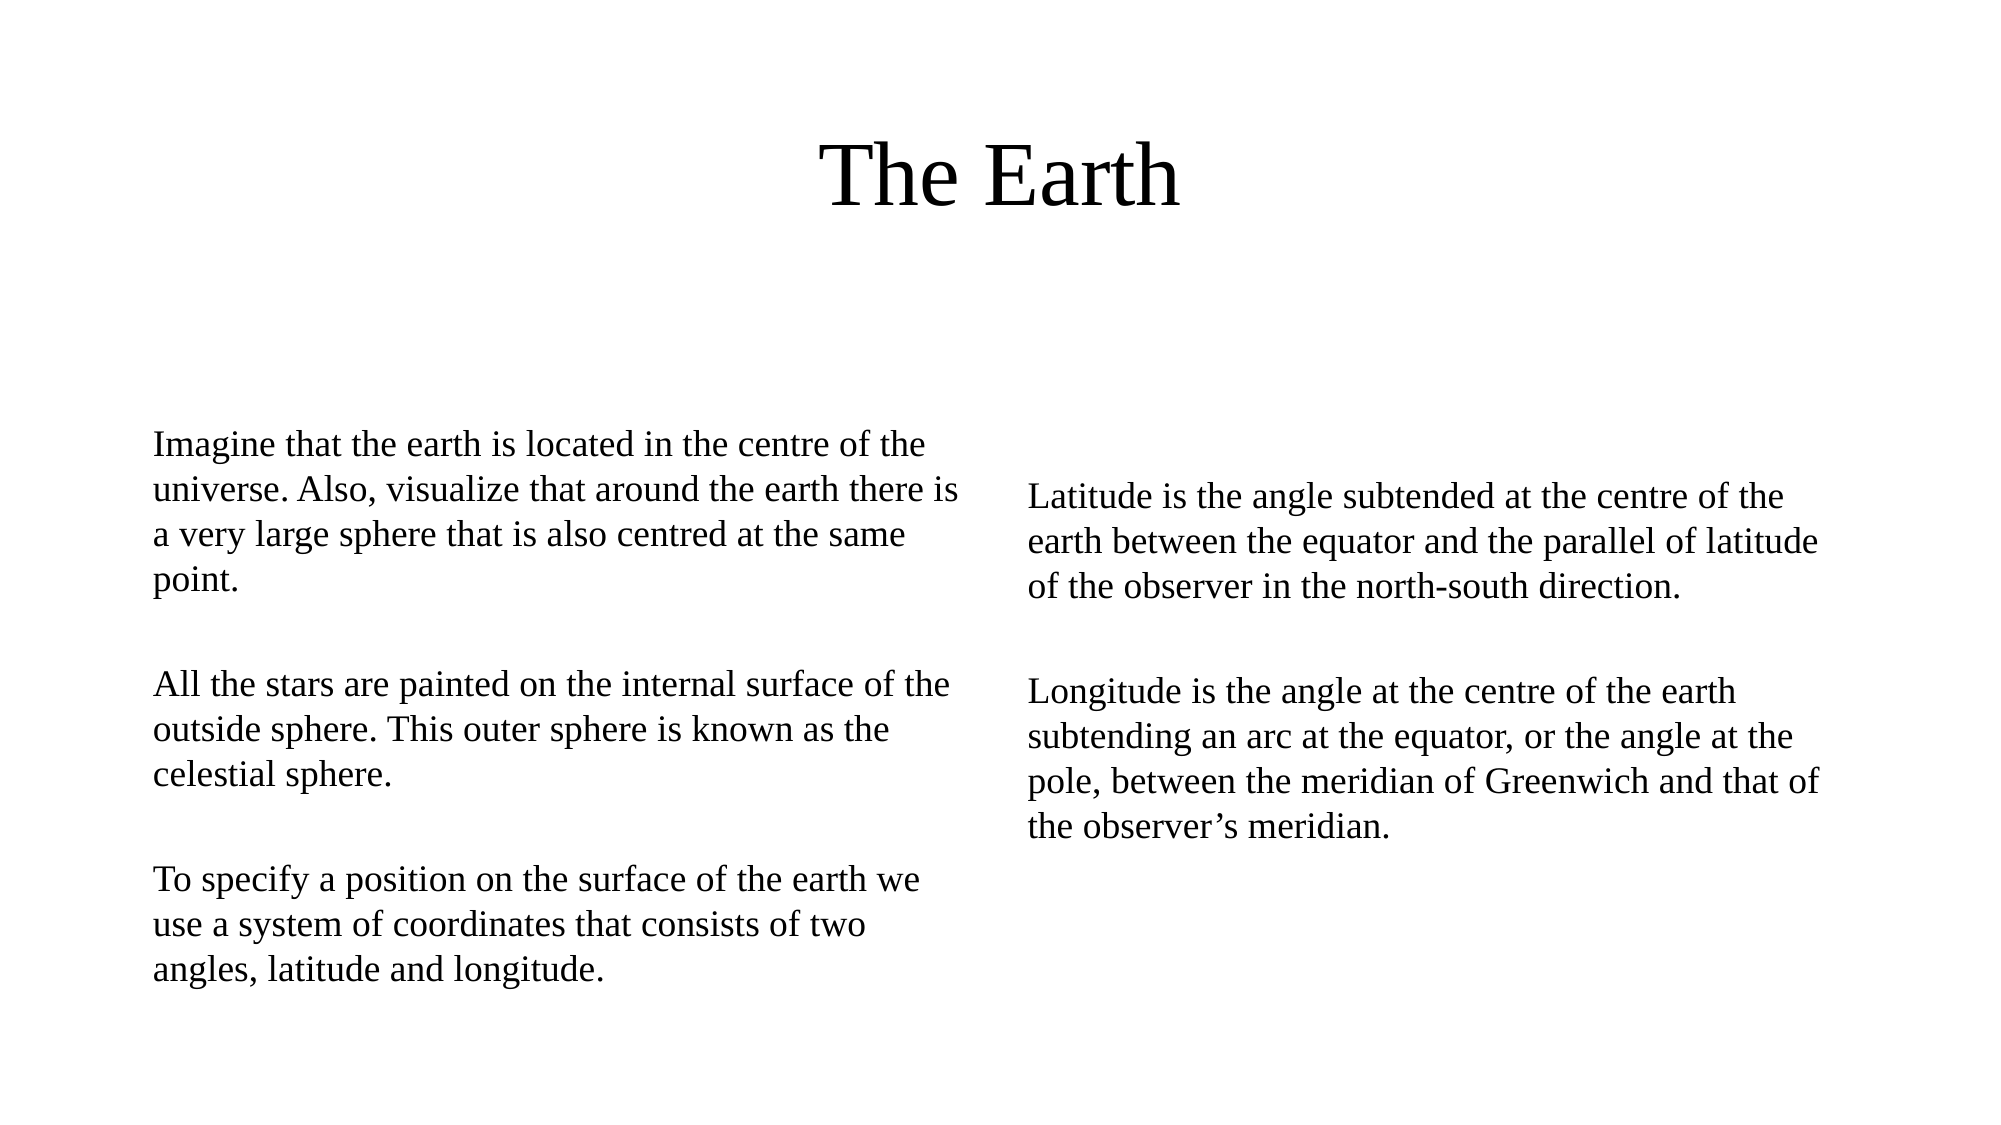

# The Earth

Imagine that the earth is located in the centre of the universe. Also, visualize that around the earth there is a very large sphere that is also centred at the same point.

All the stars are painted on the internal surface of the outside sphere. This outer sphere is known as the celestial sphere.

To specify a position on the surface of the earth we use a system of coordinates that consists of two angles, latitude and longitude.

Latitude is the angle subtended at the centre of the earth between the equator and the parallel of latitude of the observer in the north-south direction.

Longitude is the angle at the centre of the earth subtending an arc at the equator, or the angle at the pole, between the meridian of Greenwich and that of the observer’s meridian.